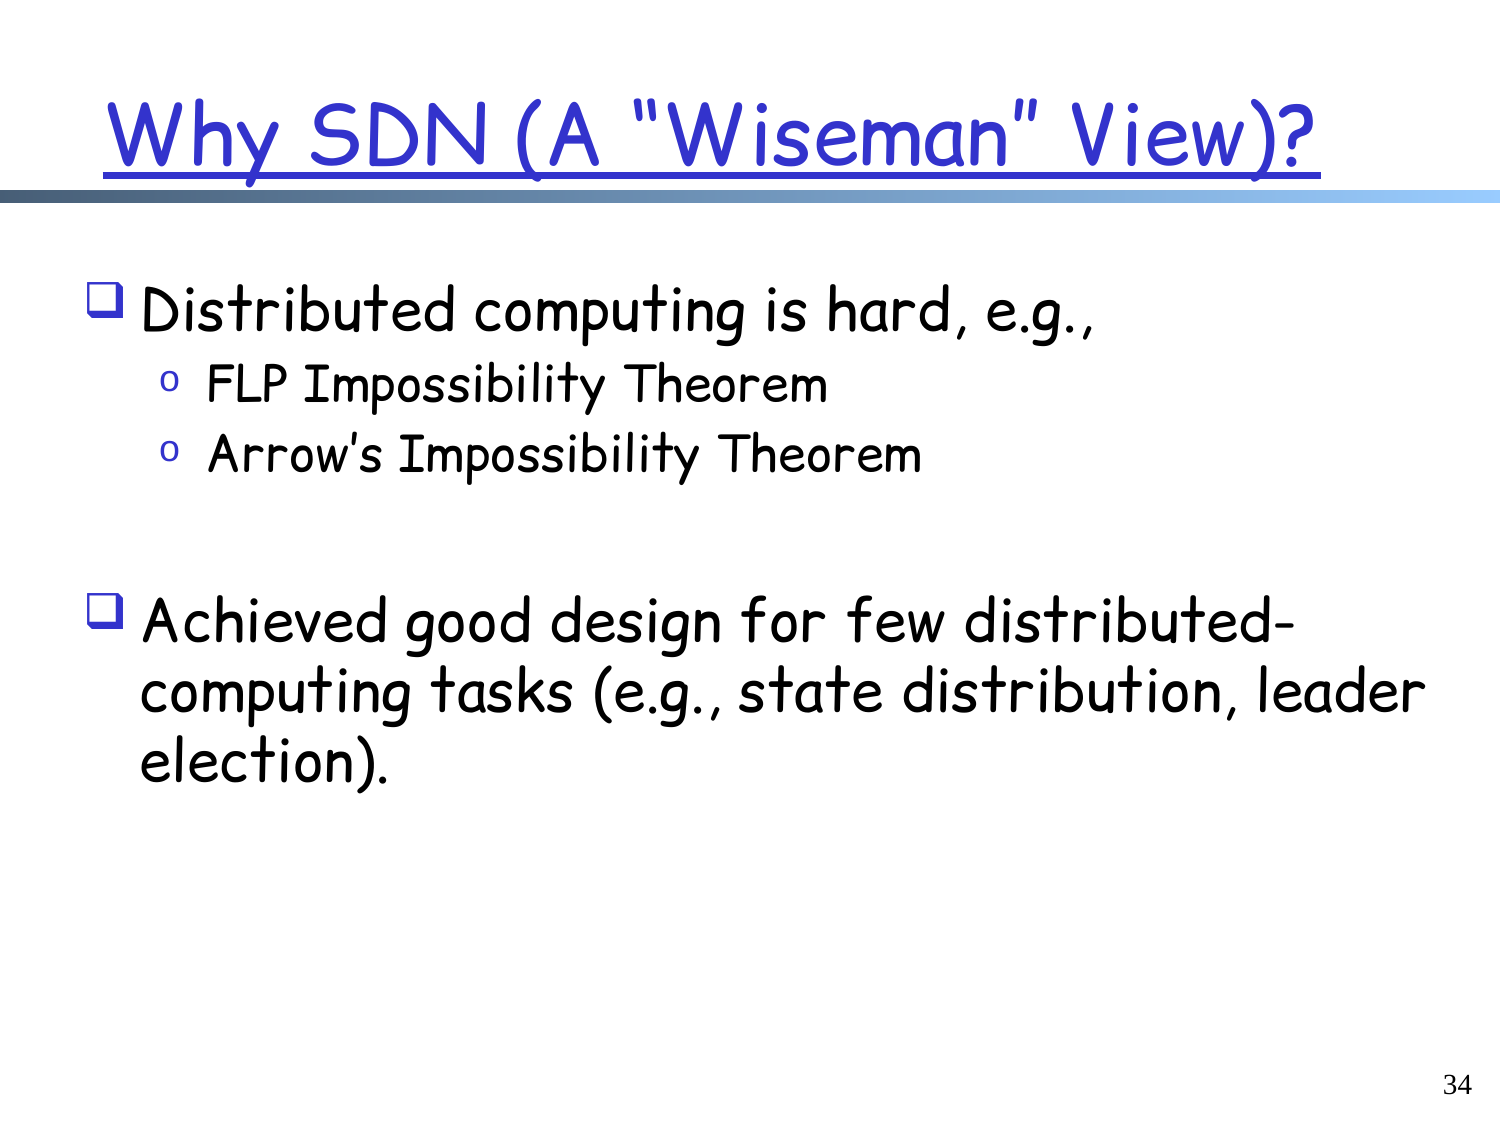

# Why SDN (A “Wiseman” View)?
Distributed computing is hard, e.g.,
FLP Impossibility Theorem
Arrow’s Impossibility Theorem

Achieved good design for few distributed-computing tasks (e.g., state distribution, leader election).
34